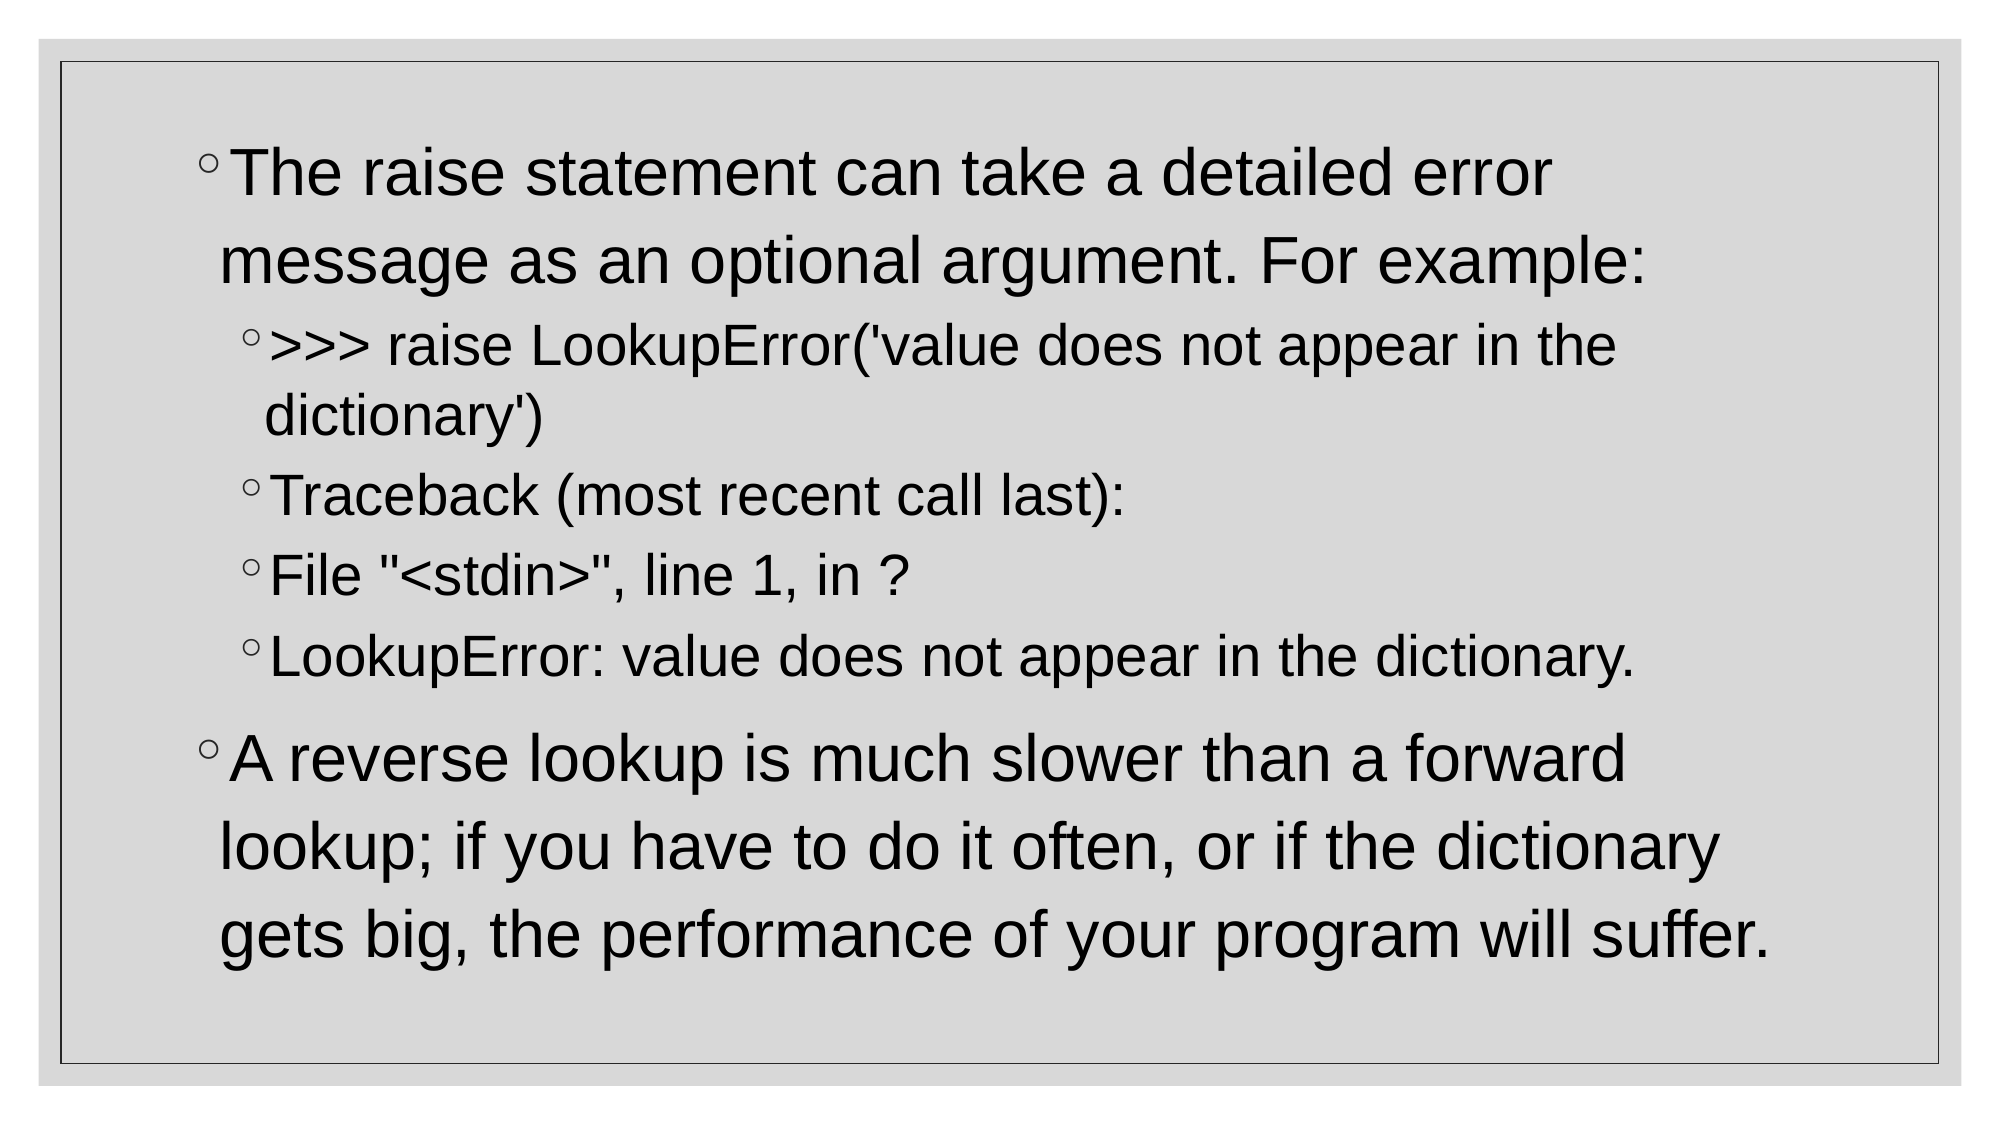

The raise statement can take a detailed error message as an optional argument. For example:
>>> raise LookupError('value does not appear in the dictionary')
Traceback (most recent call last):
File "<stdin>", line 1, in ?
LookupError: value does not appear in the dictionary.
A reverse lookup is much slower than a forward lookup; if you have to do it often, or if the dictionary gets big, the performance of your program will suffer.